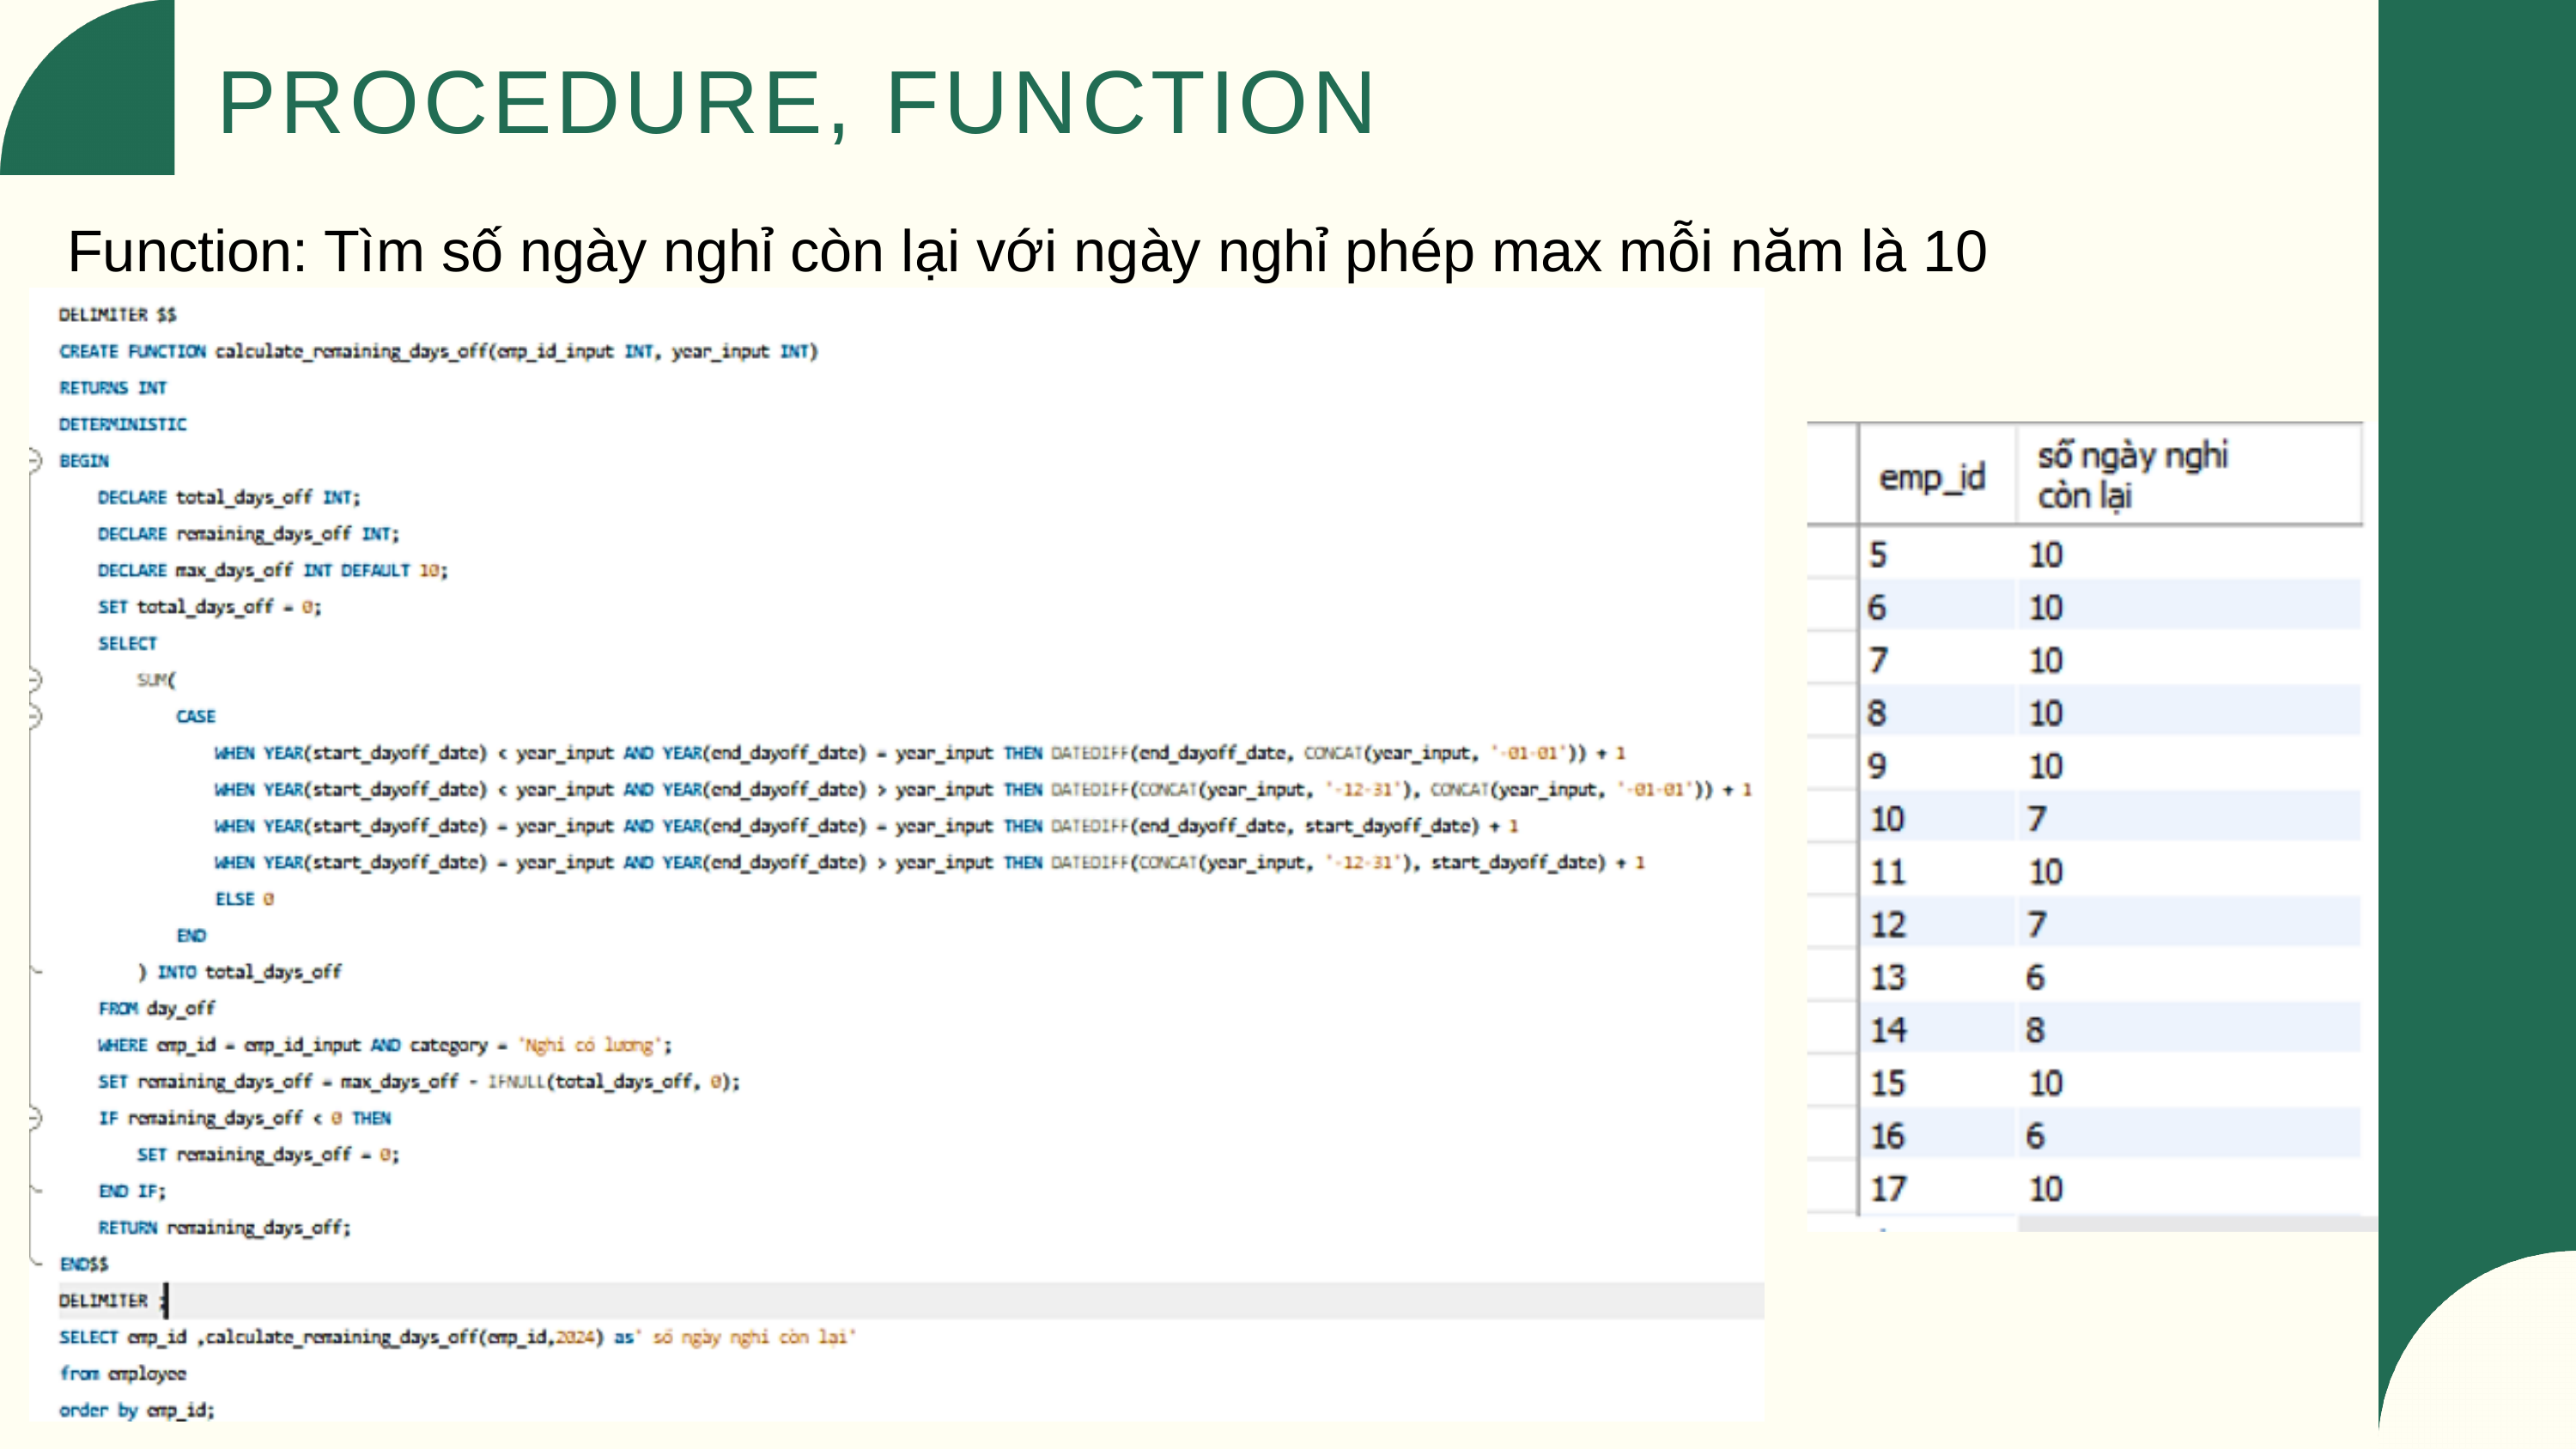

PROCEDURE, FUNCTION

Function: Tìm số ngày nghỉ còn lại với ngày nghỉ phép max mỗi năm là 10